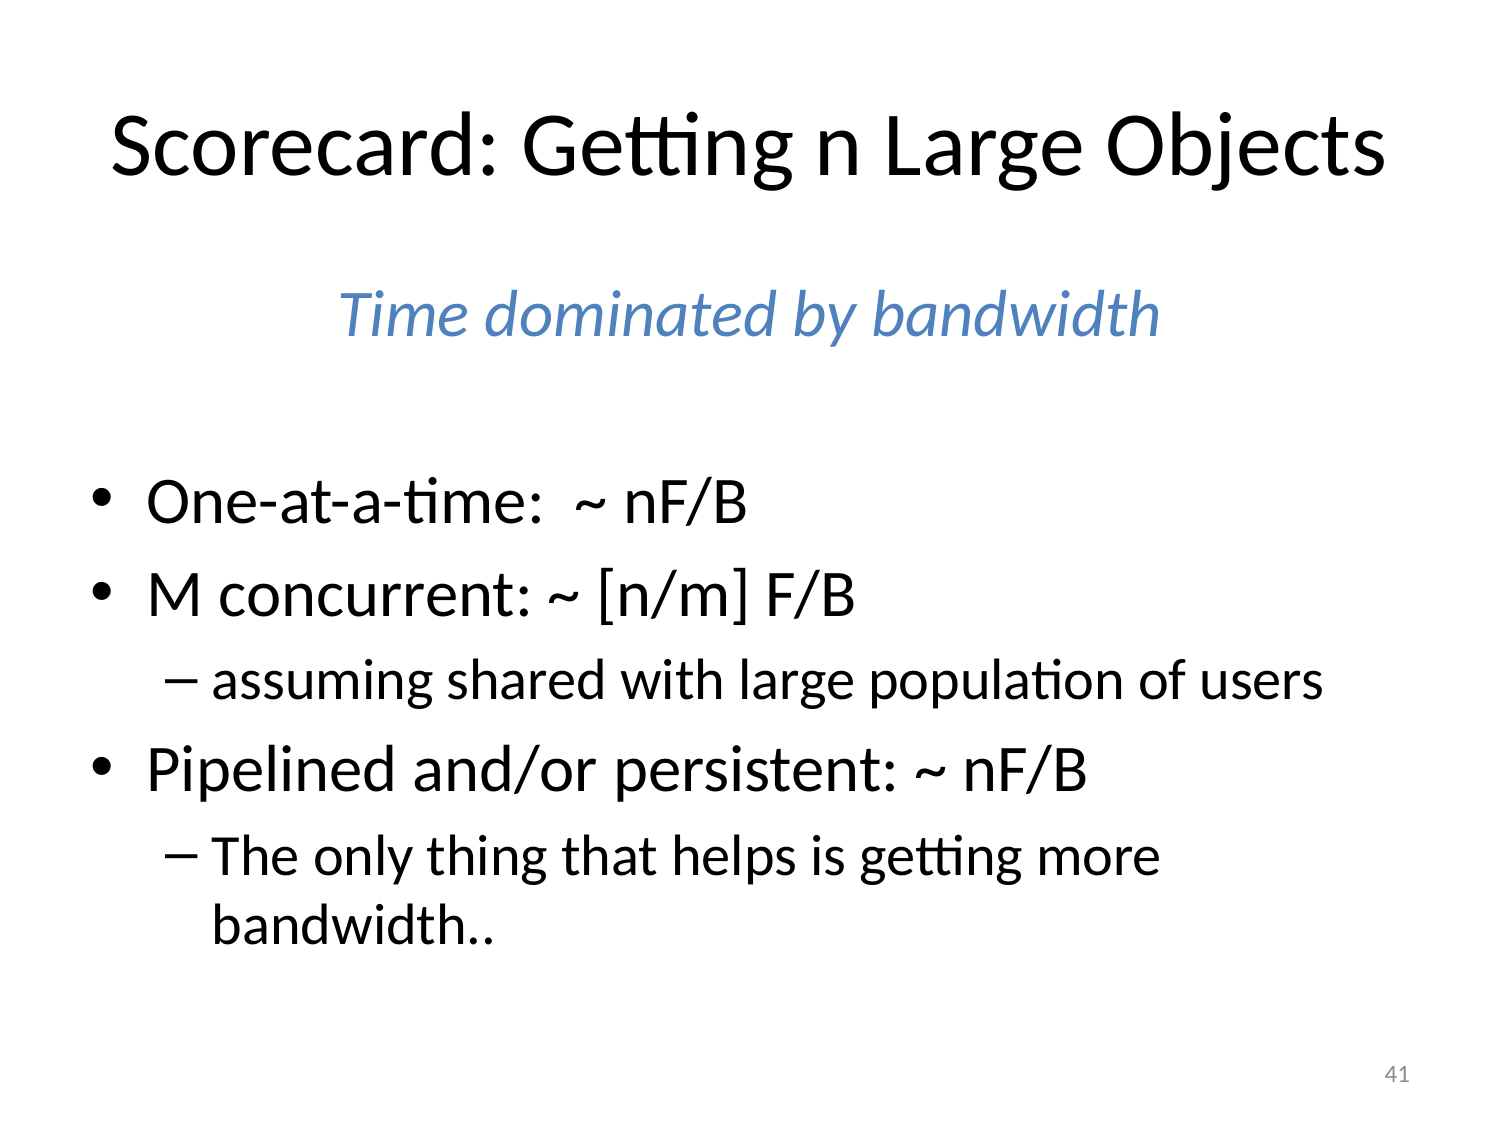

# Scorecard: Getting n Large Objects
Time dominated by bandwidth

One-at-a-time:  ~ nF/B
M concurrent: ~ [n/m] F/B
assuming shared with large population of users
Pipelined and/or persistent: ~ nF/B
The only thing that helps is getting more bandwidth..

41